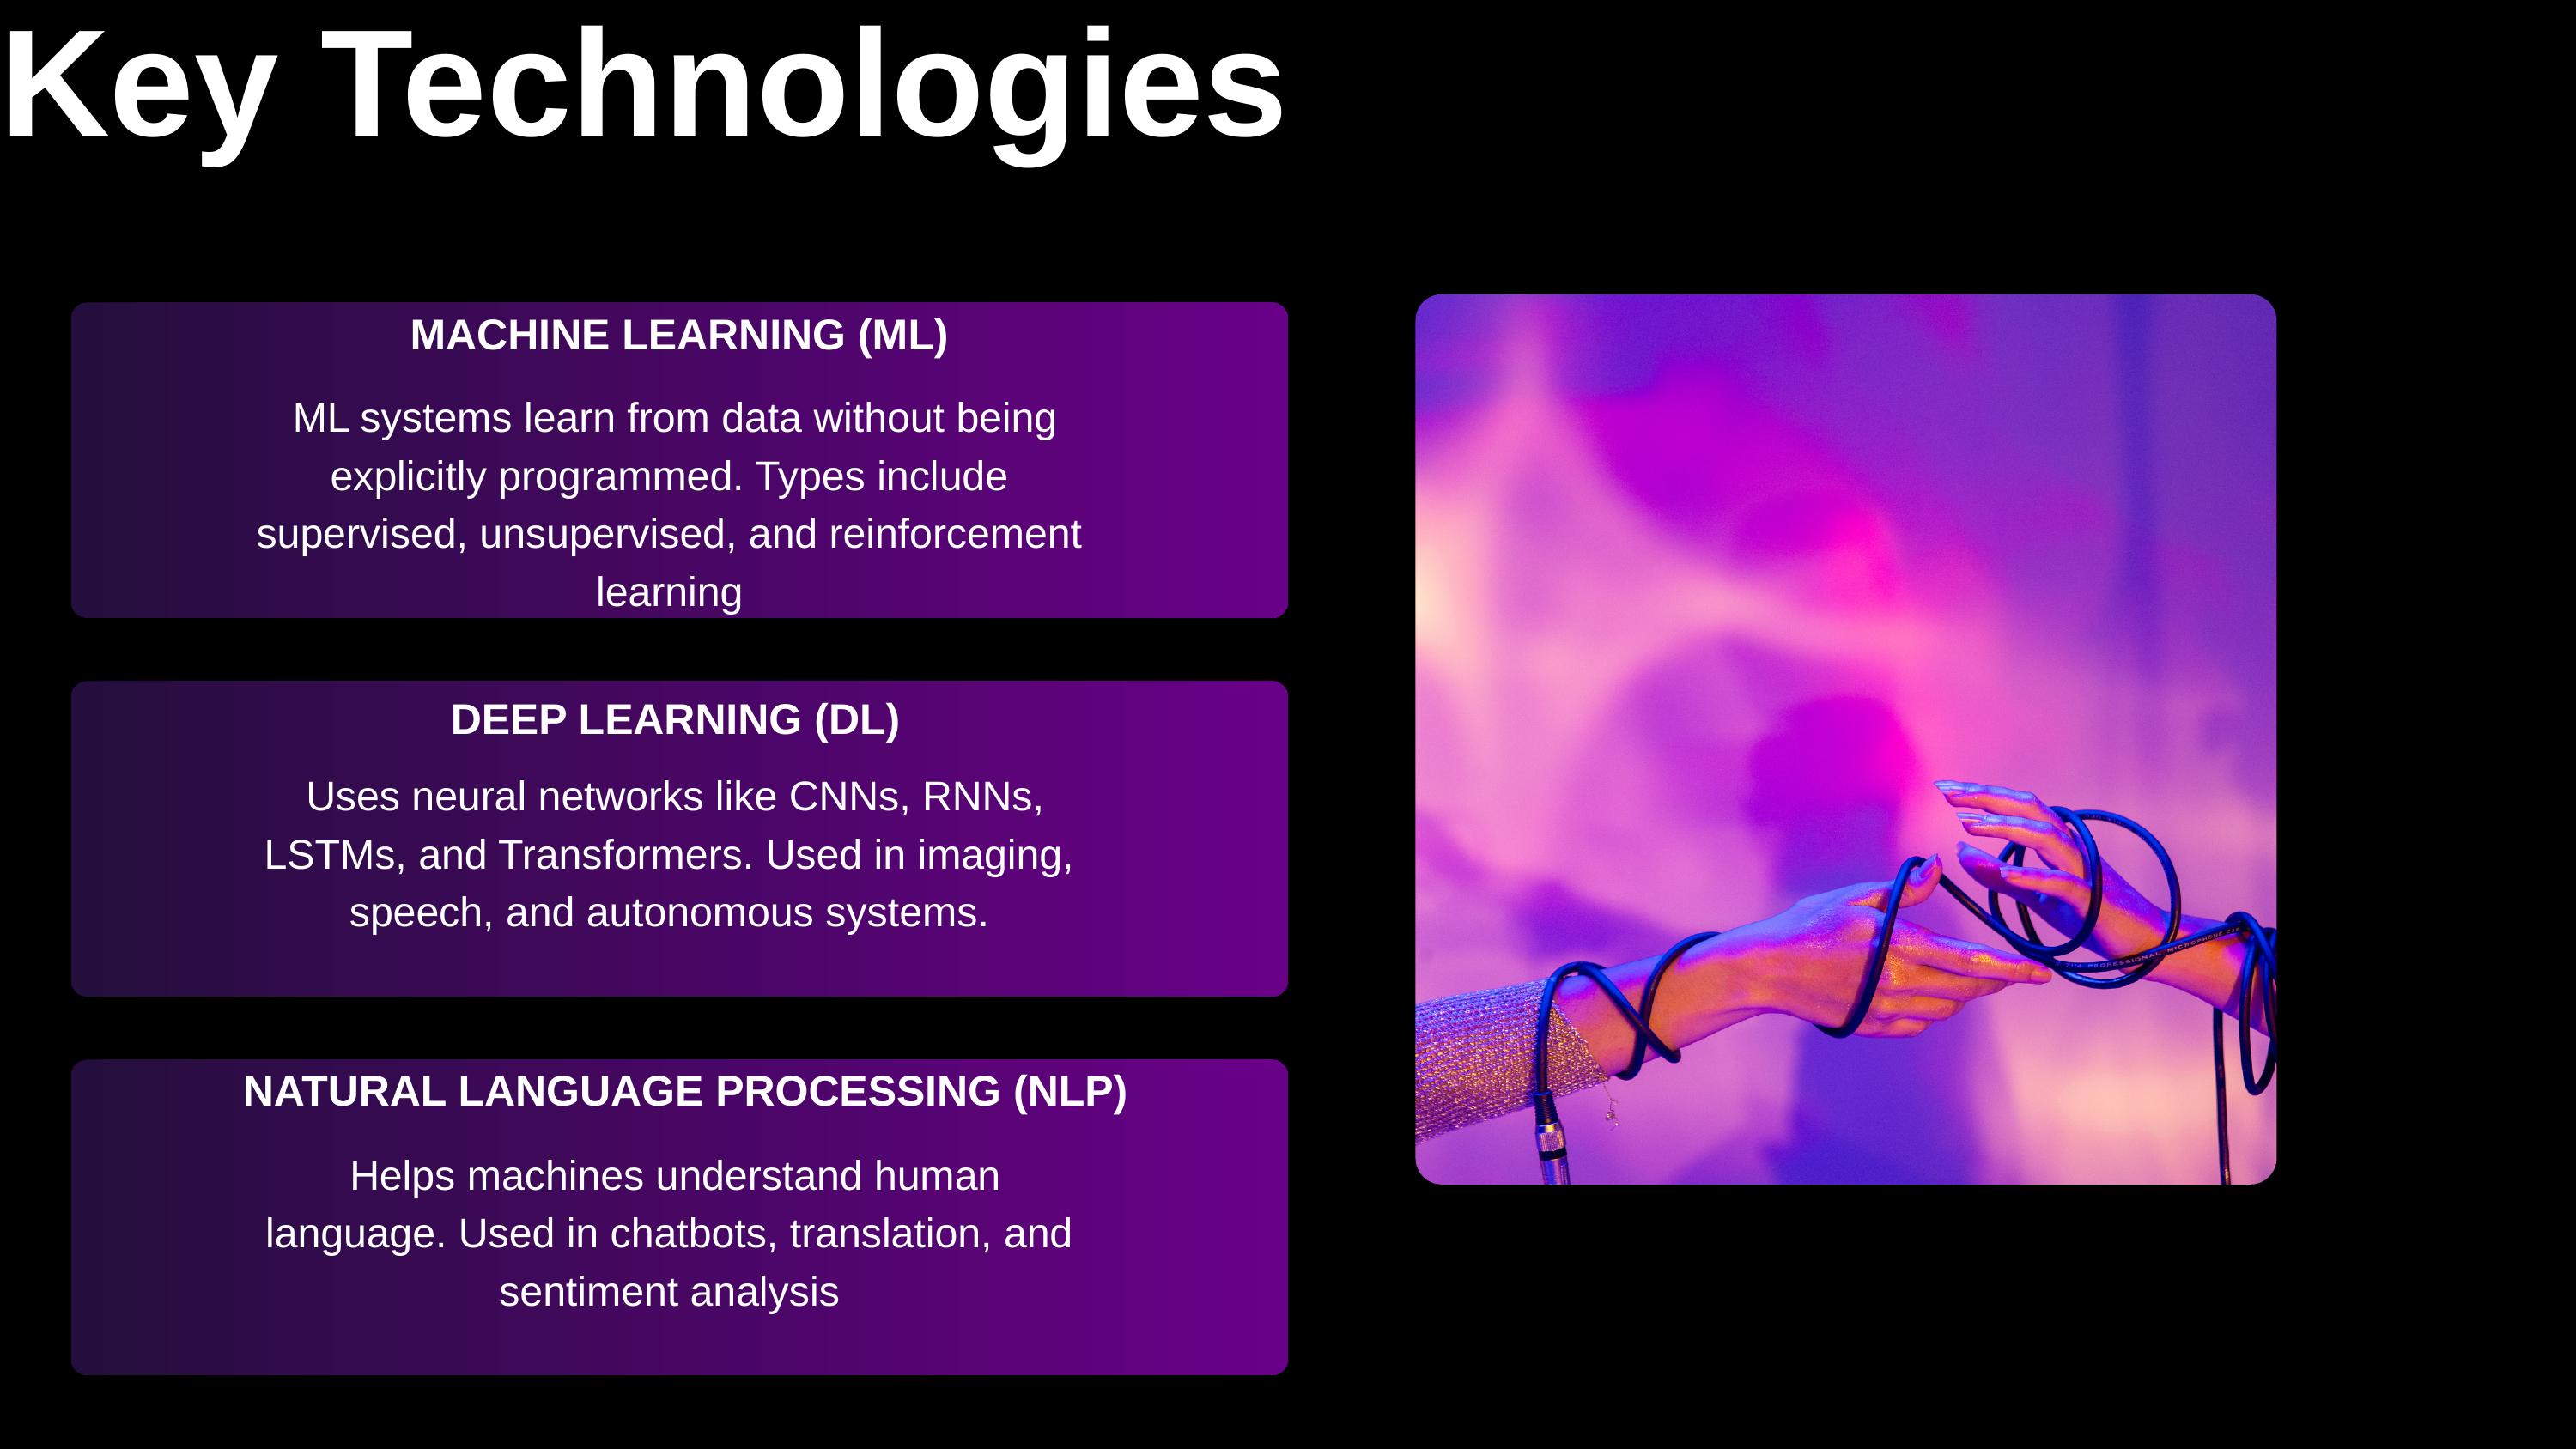

Key Technologies

MACHINE LEARNING (ML)

 ML systems learn from data without being explicitly programmed. Types include supervised, unsupervised, and reinforcement learning

 DEEP LEARNING (DL)

 Uses neural networks like CNNs, RNNs, LSTMs, and Transformers. Used in imaging, speech, and autonomous systems.

 NATURAL LANGUAGE PROCESSING (NLP)

 Helps machines understand human language. Used in chatbots, translation, and sentiment analysis